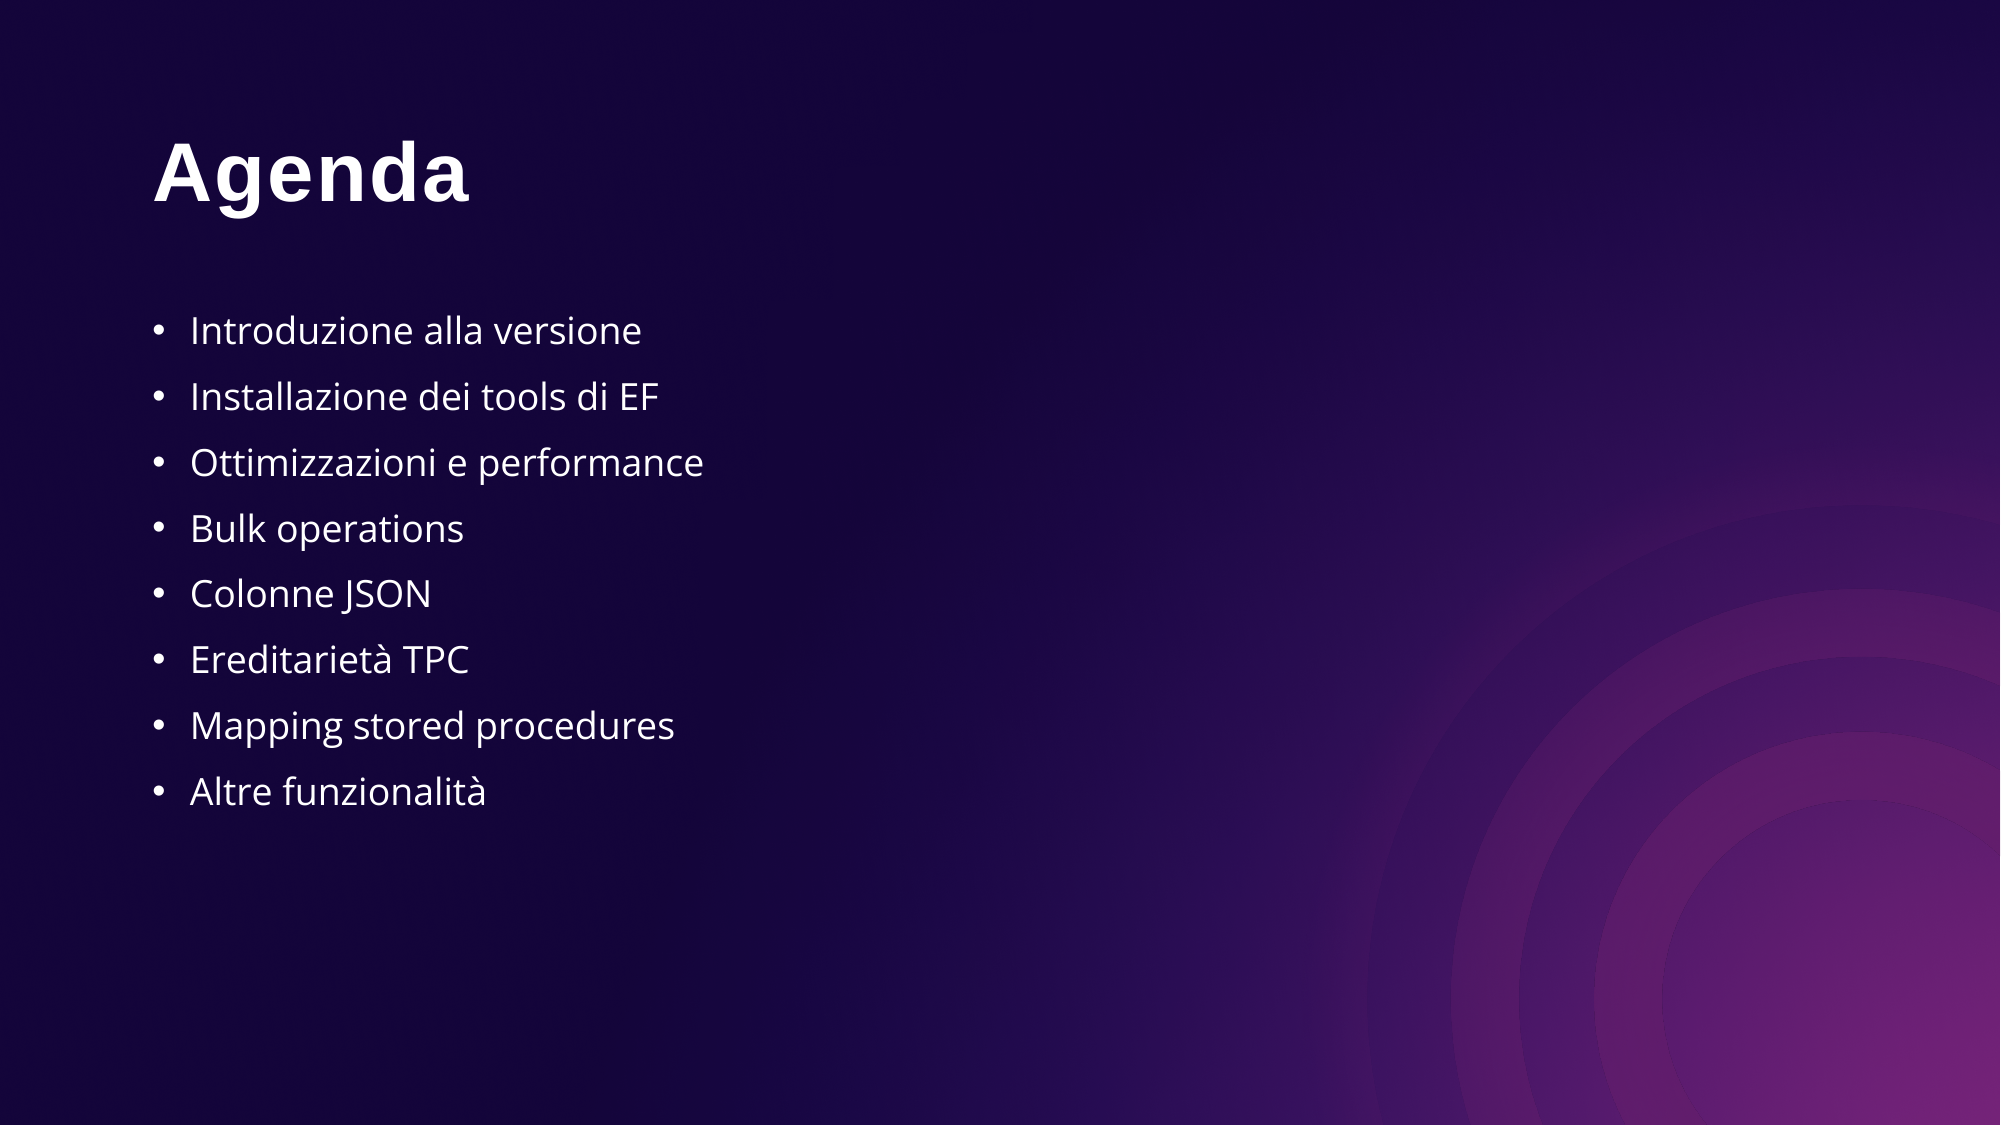

# Agenda
Introduzione alla versione
Installazione dei tools di EF
Ottimizzazioni e performance
Bulk operations
Colonne JSON
Ereditarietà TPC
Mapping stored procedures
Altre funzionalità